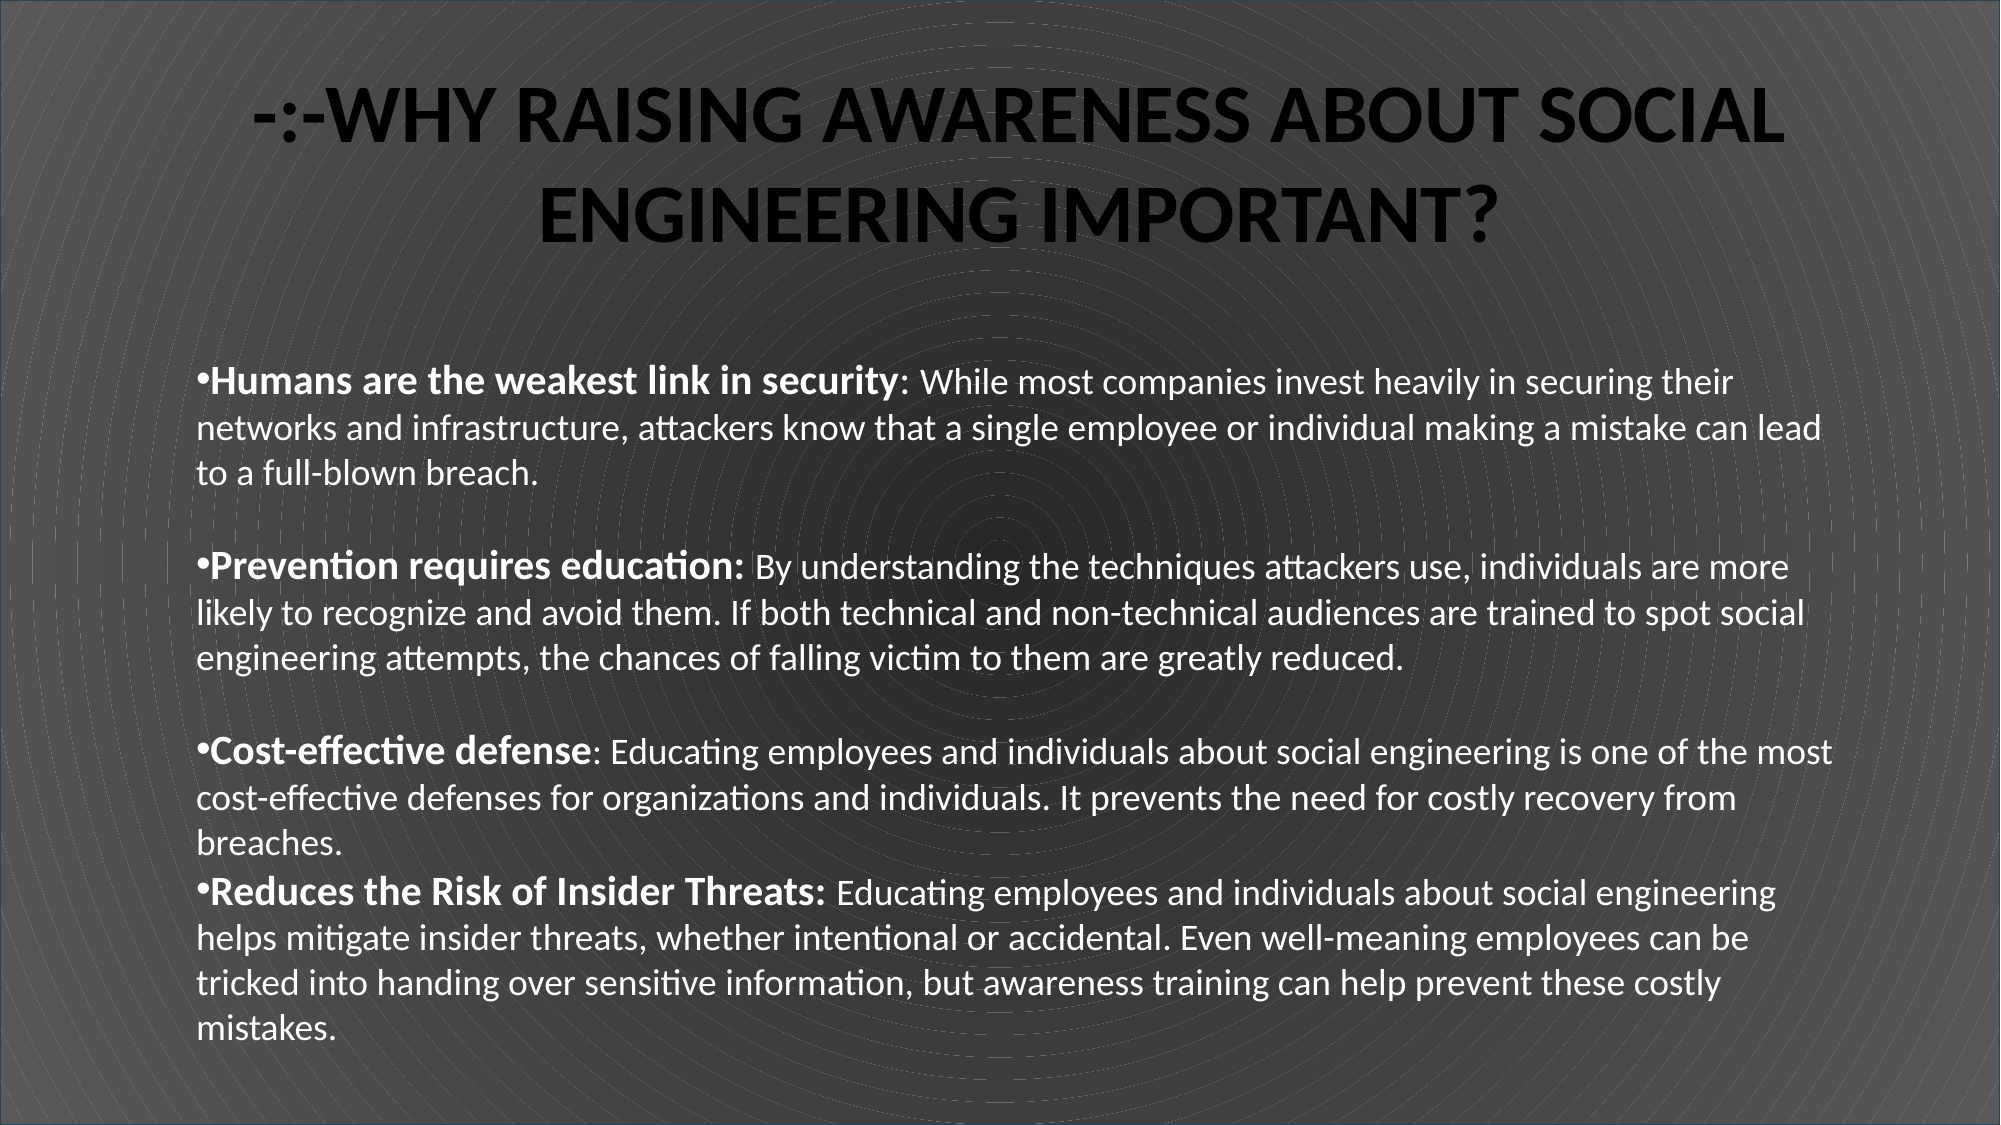

-:-WHY RAISING AWARENESS ABOUT SOCIAL ENGINEERING IMPORTANT?
Humans are the weakest link in security: While most companies invest heavily in securing their networks and infrastructure, attackers know that a single employee or individual making a mistake can lead to a full-blown breach.

Prevention requires education: By understanding the techniques attackers use, individuals are more likely to recognize and avoid them. If both technical and non-technical audiences are trained to spot social engineering attempts, the chances of falling victim to them are greatly reduced.

Cost-effective defense: Educating employees and individuals about social engineering is one of the most cost-effective defenses for organizations and individuals. It prevents the need for costly recovery from breaches.
Reduces the Risk of Insider Threats: Educating employees and individuals about social engineering helps mitigate insider threats, whether intentional or accidental. Even well-meaning employees can be tricked into handing over sensitive information, but awareness training can help prevent these costly mistakes.